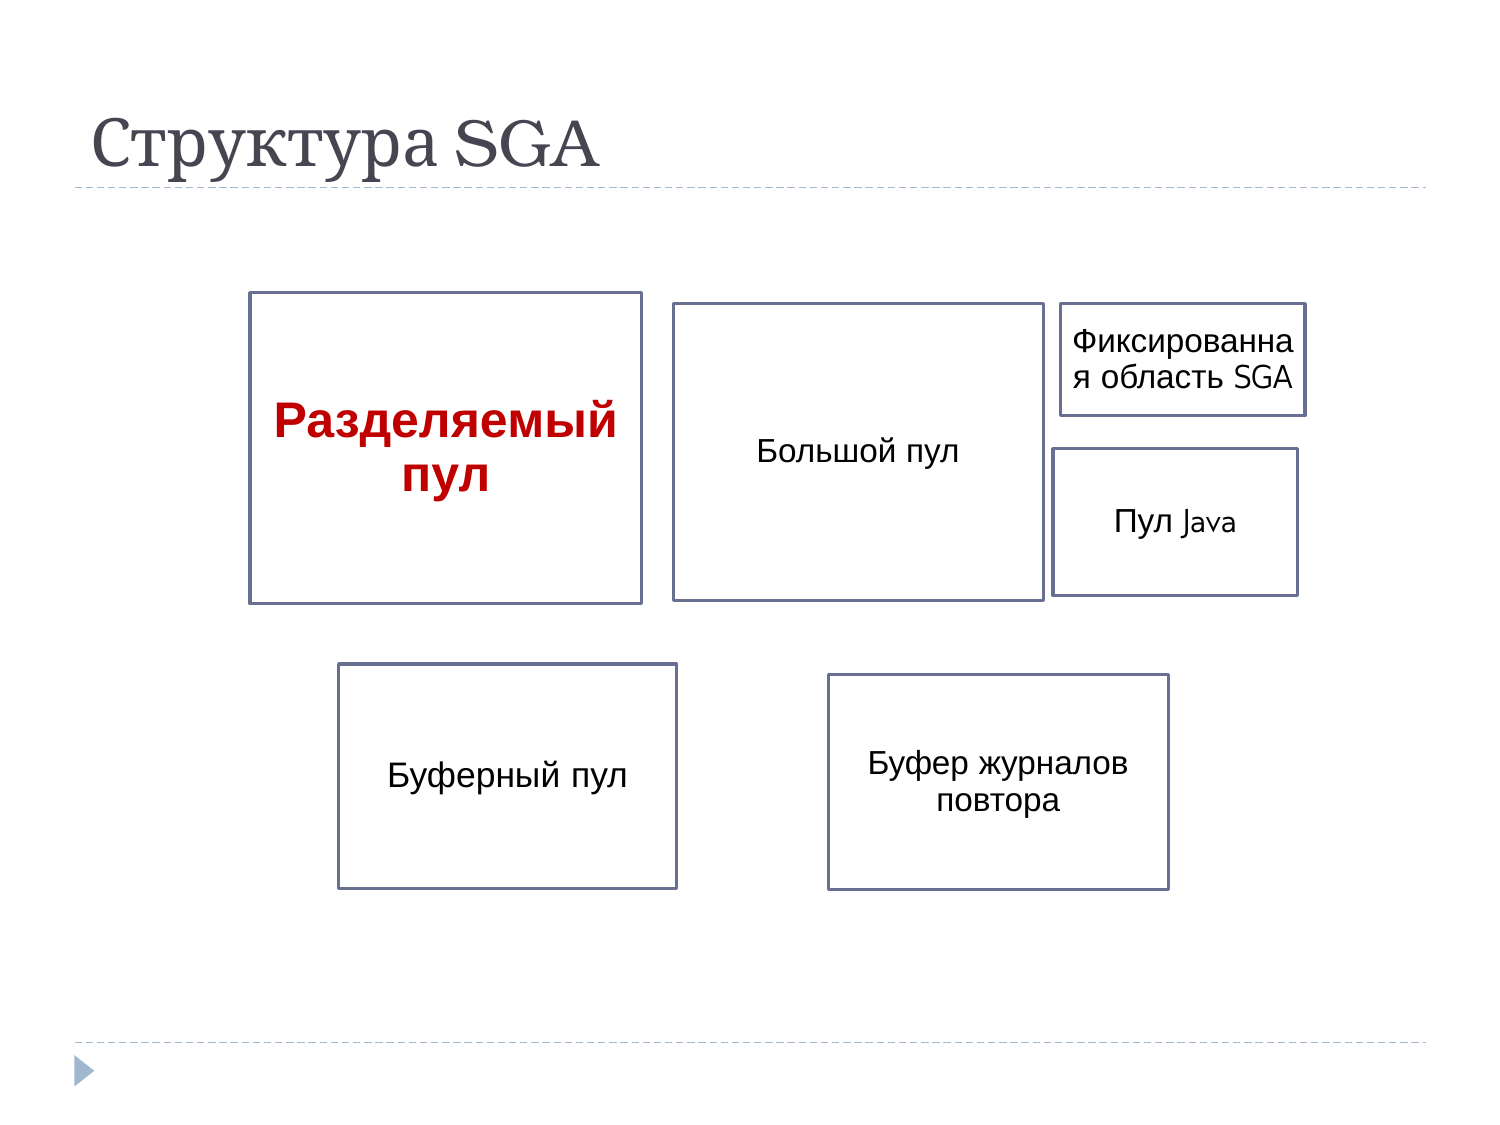

# Структура SGA
Разделяемый пул
Фиксированная область SGA
Большой пул
Пул Java
Буфер журналов повтора
Буферный пул